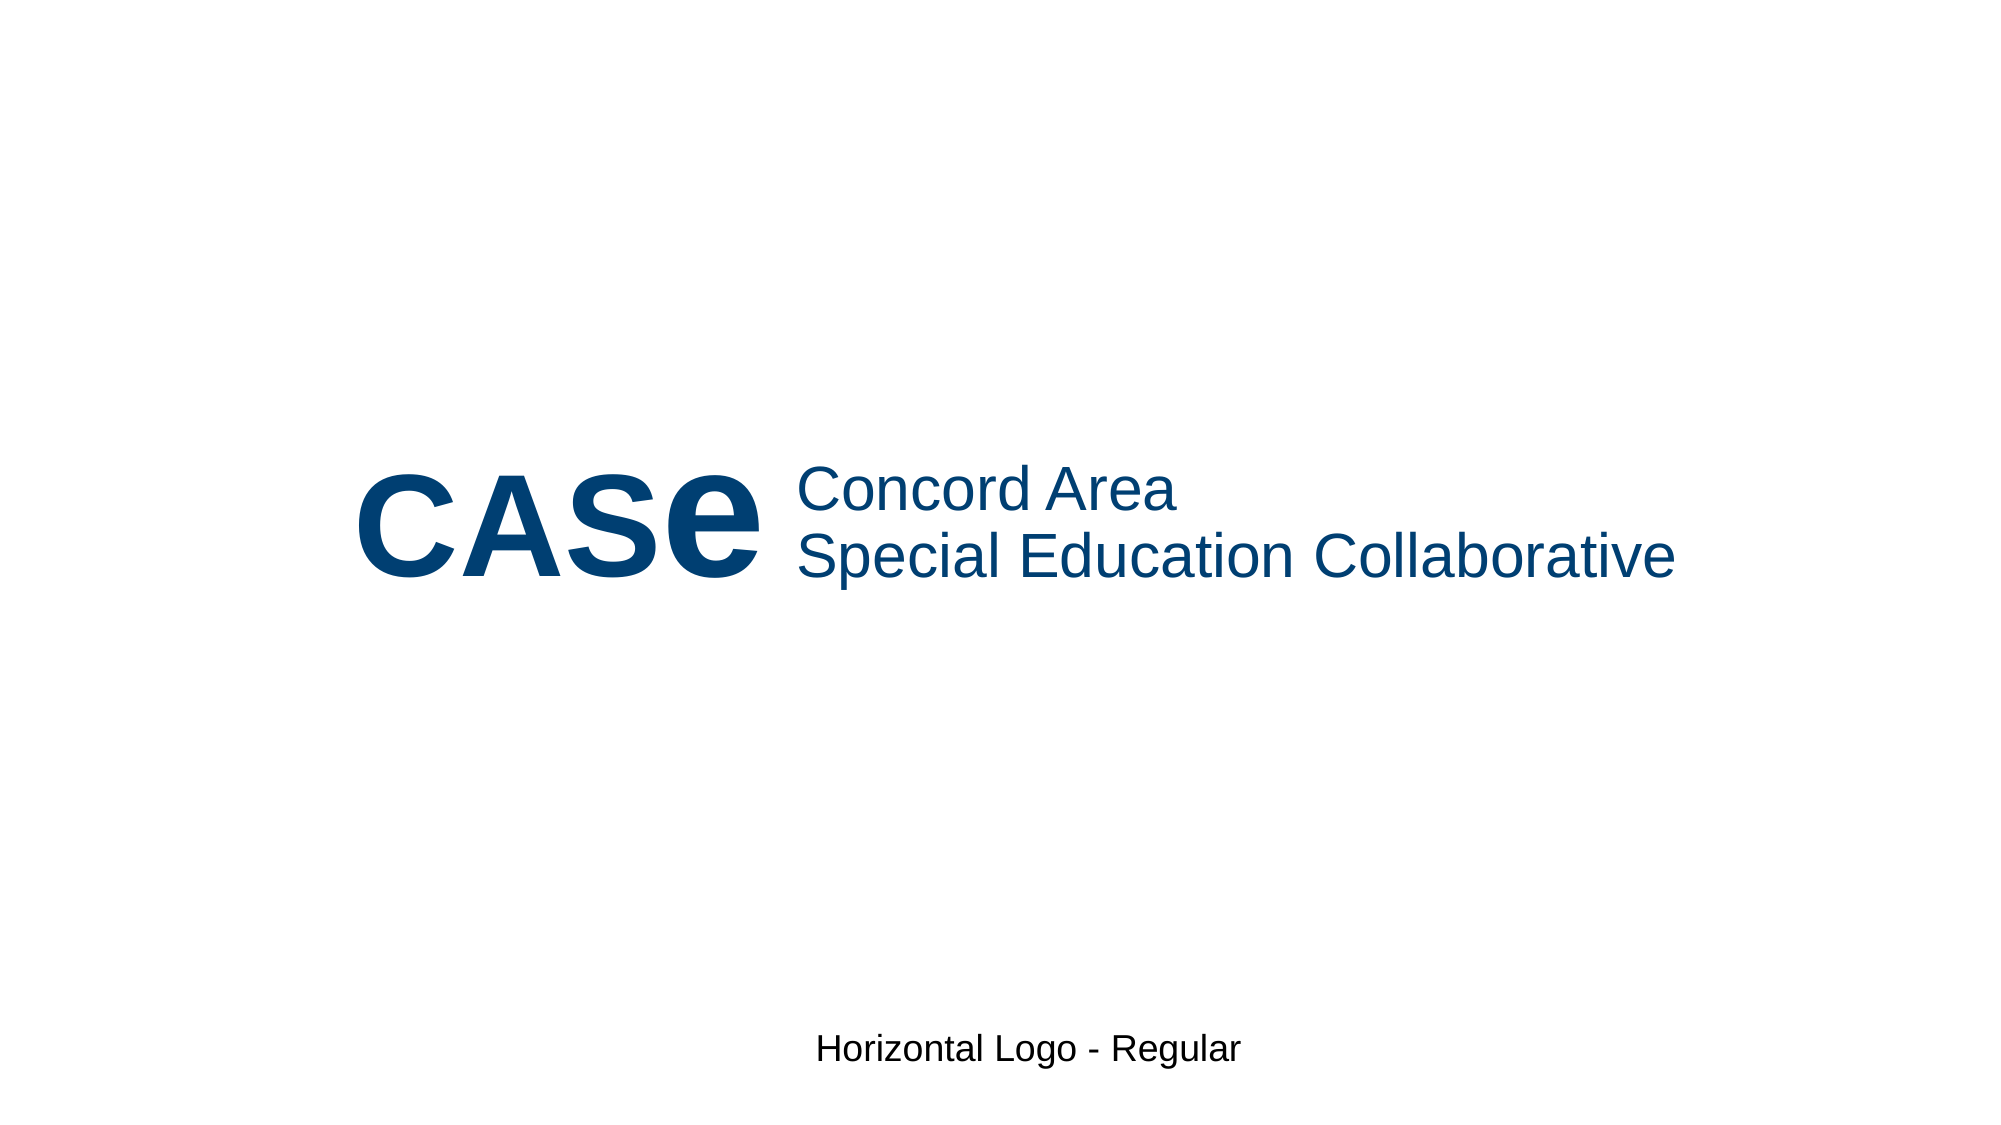

CASe

# Concord Area Special Education Collaborative
Horizontal Logo - Regular